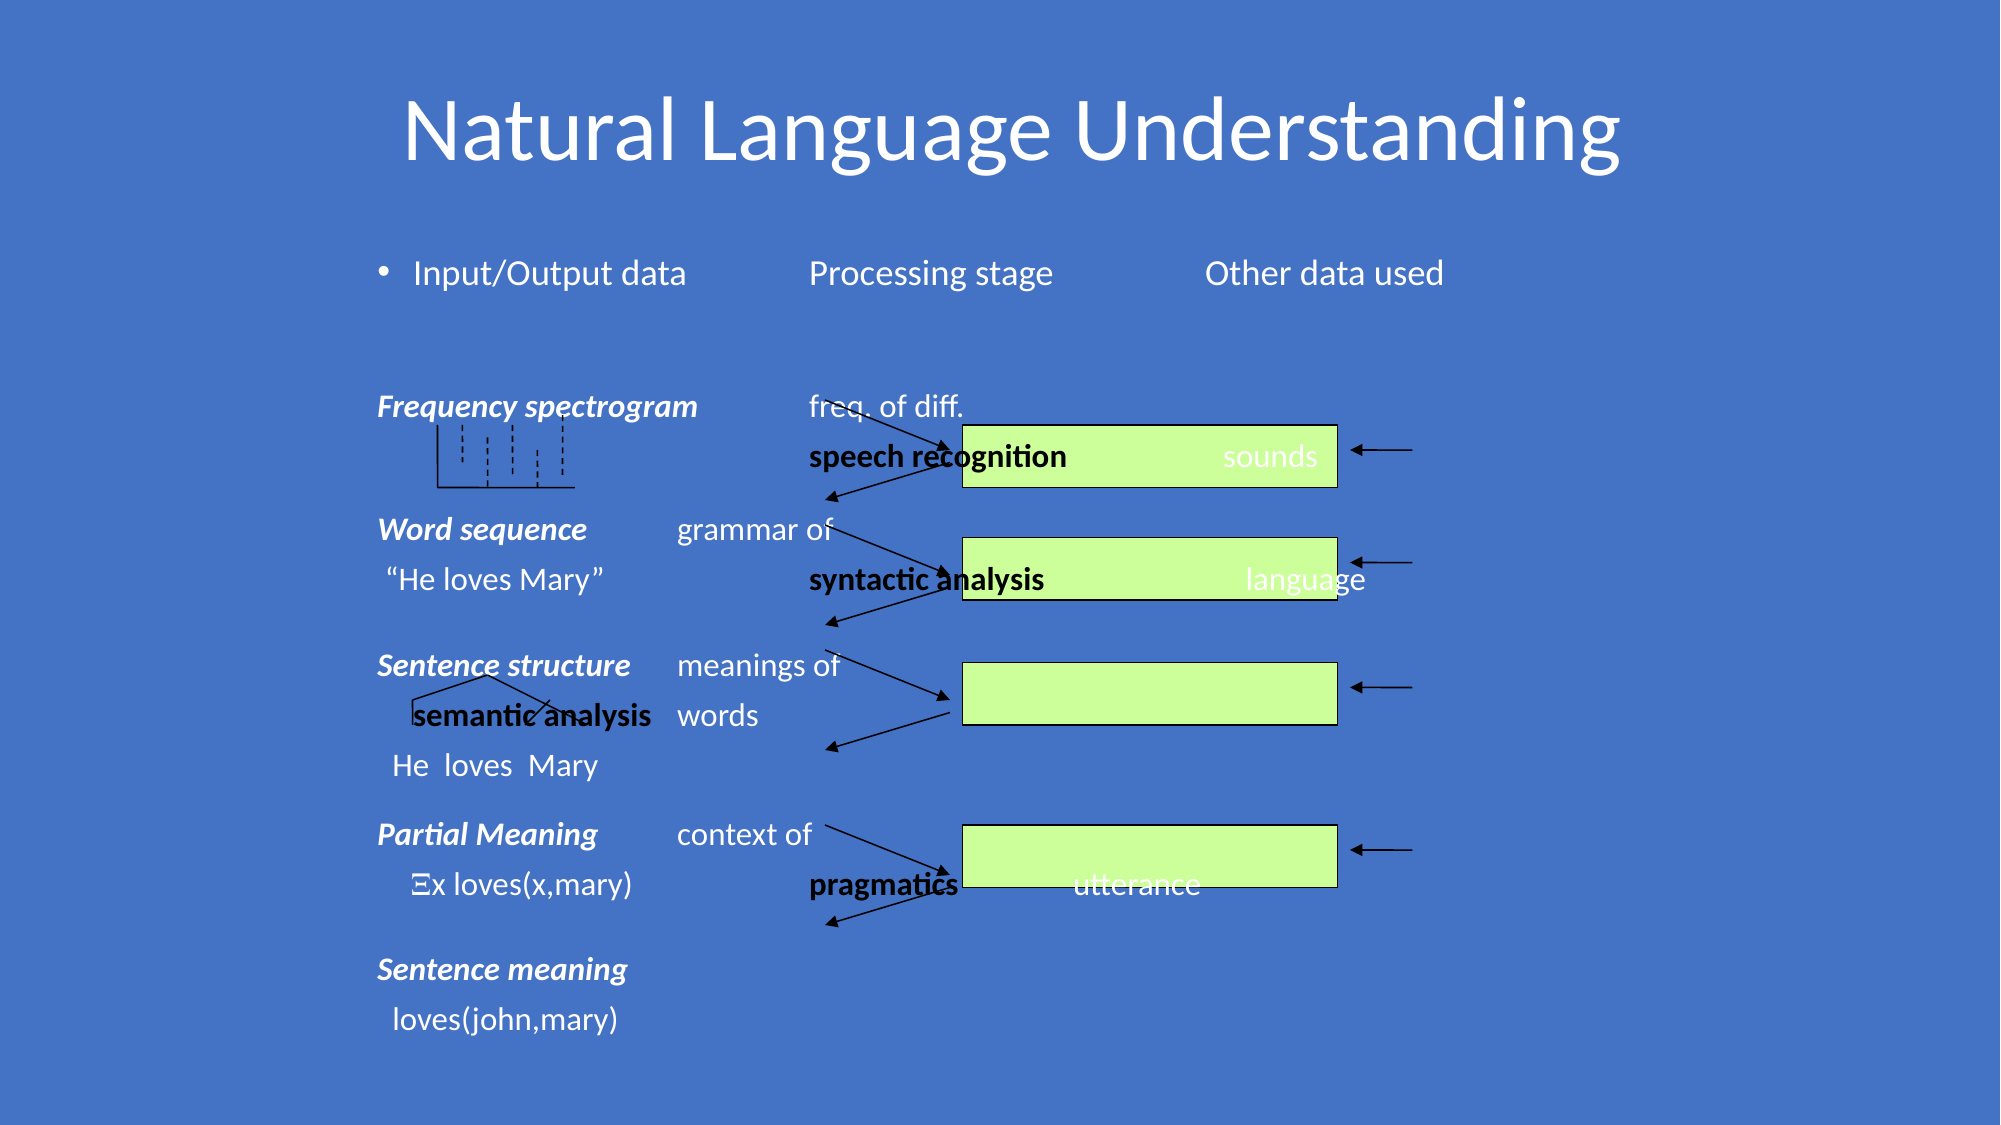

# Natural Language Understanding
Input/Output data    		Processing stage     	Other data used

Frequency spectrogram					freq. of diff.
                                        		speech recognition	                    sounds
Word sequence						grammar of
 “He loves Mary”             		syntactic analysis	                       language
Sentence structure						meanings of
					semantic analysis		words
  He  loves  Mary
Partial Meaning						context of
  Ξx loves(x,mary)            		pragmatics		utterance
Sentence meaning
  loves(john,mary)